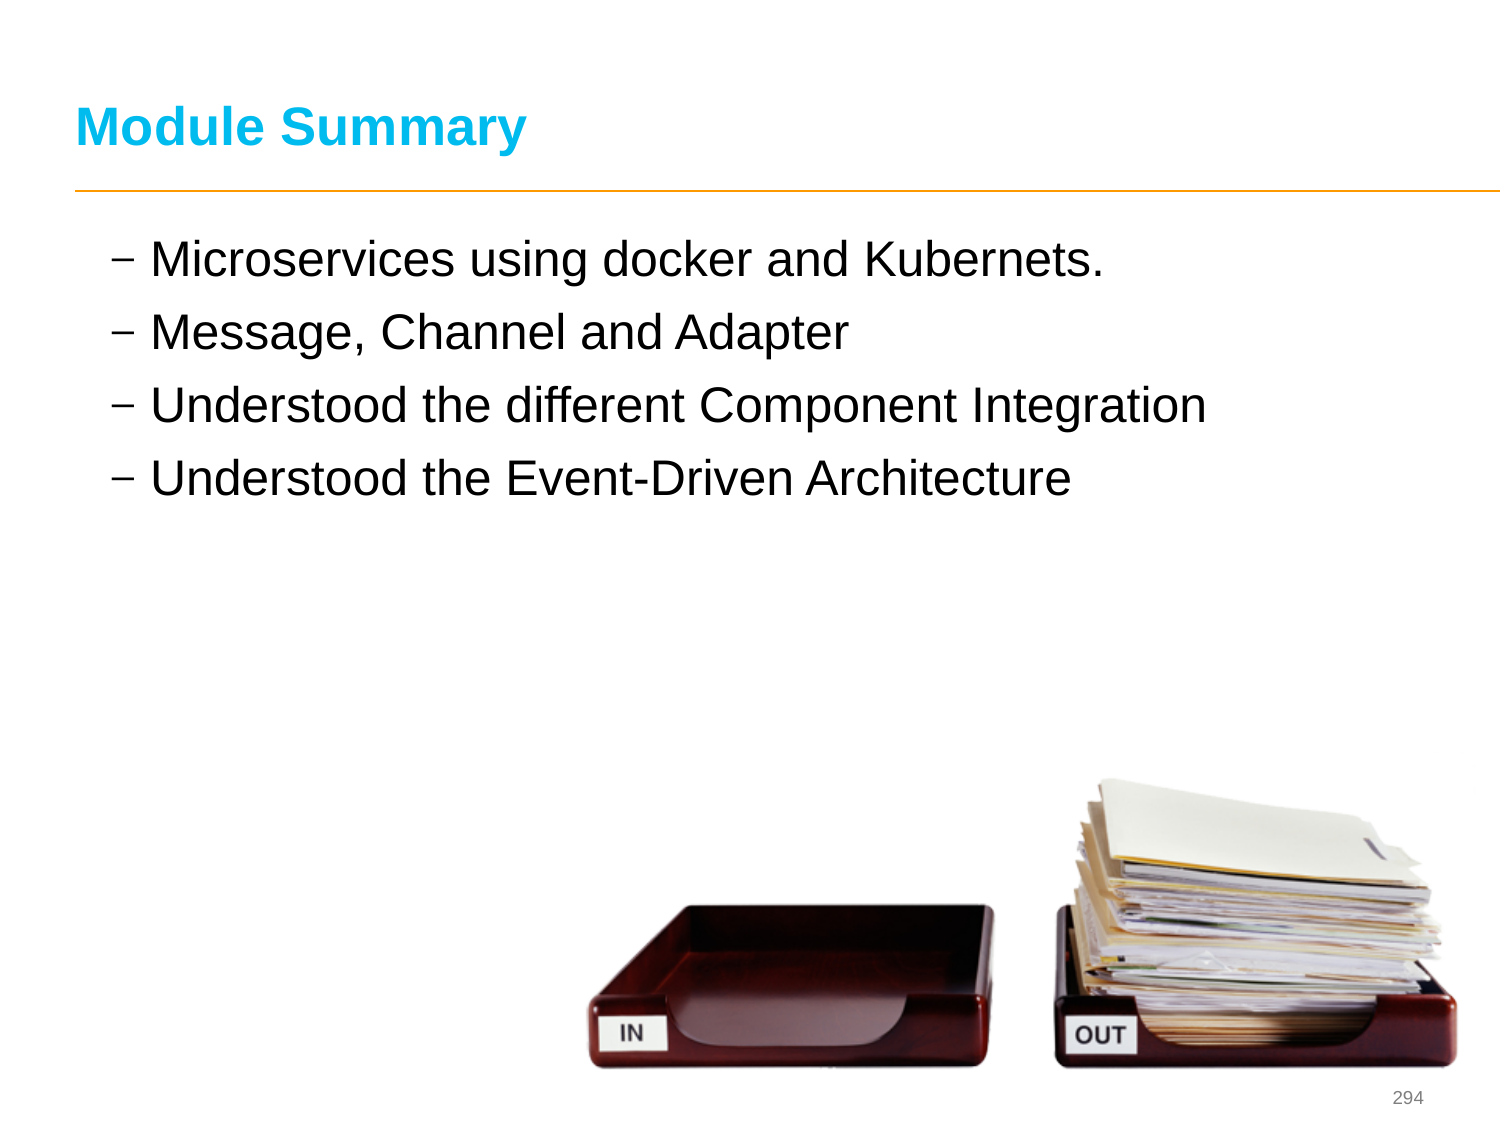

# Module Summary
Microservices using docker and Kubernets.
Message, Channel and Adapter
Understood the different Component Integration
Understood the Event-Driven Architecture